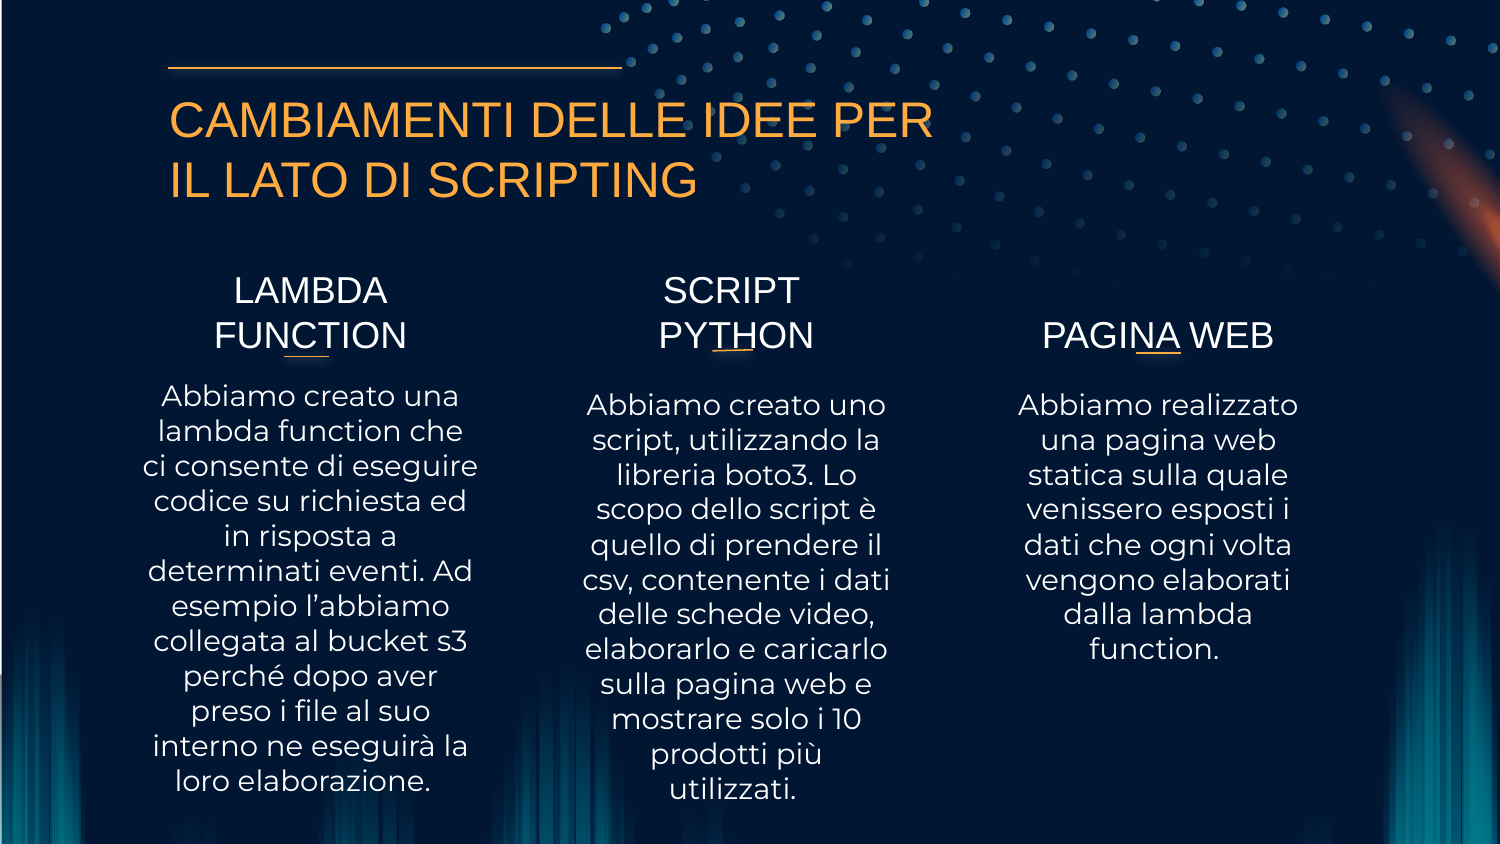

CAMBIAMENTI DELLE IDEE PER IL LATO DI SCRIPTING
LAMBDA
FUNCTION
# SCRIPT PYTHON
PAGINA WEB
Abbiamo creato una lambda function che ci consente di eseguire codice su richiesta ed in risposta a determinati eventi. Ad esempio l’abbiamo collegata al bucket s3 perché dopo aver preso i file al suo interno ne eseguirà la loro elaborazione.

Abbiamo realizzato una pagina web statica sulla quale venissero esposti i dati che ogni volta vengono elaborati dalla lambda function.
Abbiamo creato uno script, utilizzando la libreria boto3. Lo scopo dello script è quello di prendere il csv, contenente i dati delle schede video, elaborarlo e caricarlo sulla pagina web e mostrare solo i 10 prodotti più utilizzati.